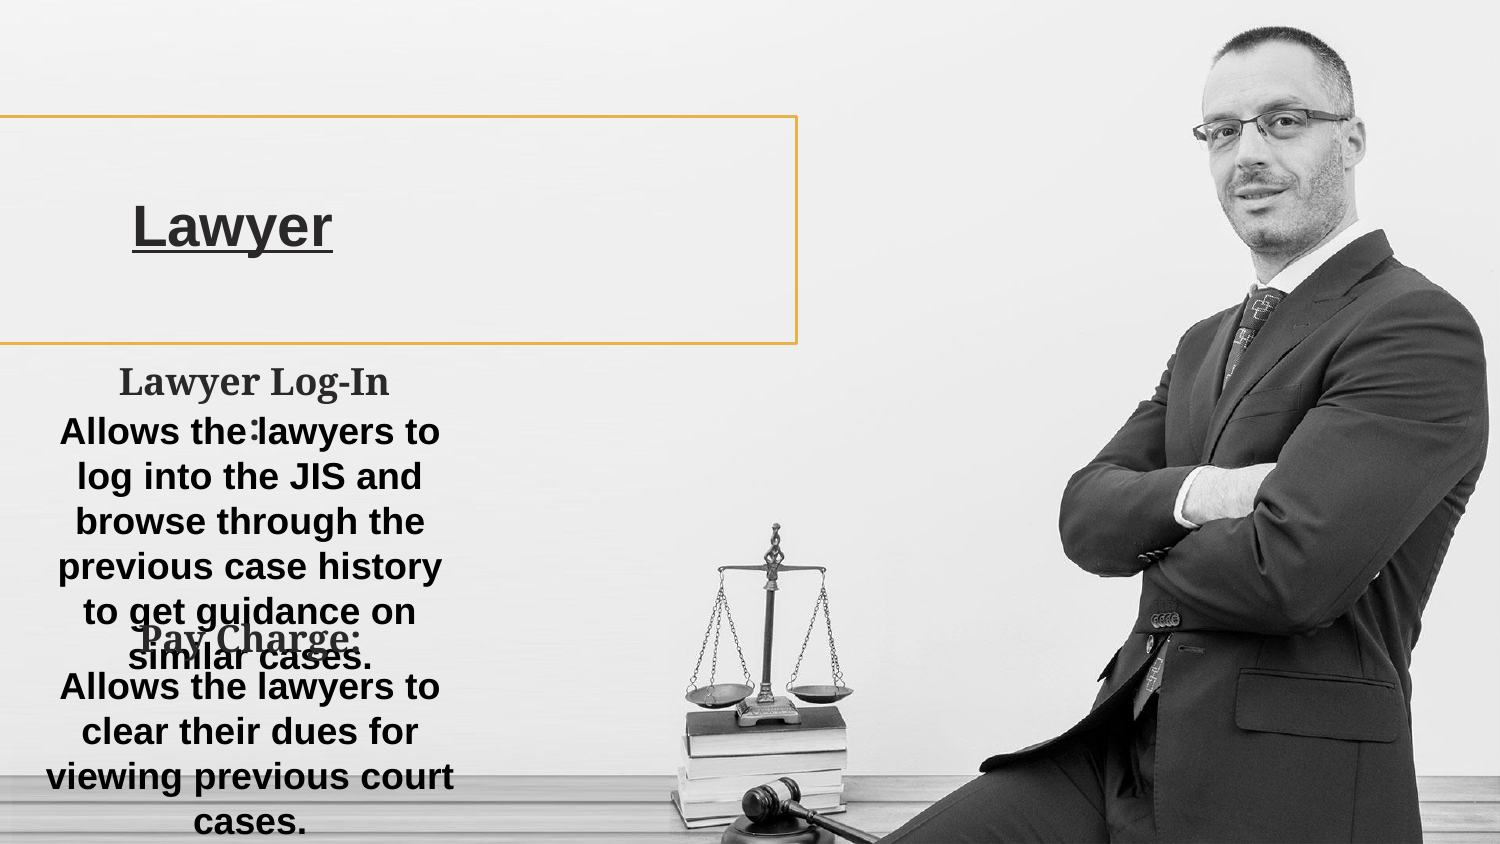

Lawyer
Lawyer Log-In :
Allows the lawyers to log into the JIS and browse through the previous case history to get guidance on similar cases.
Pay Charge:
Allows the lawyers to clear their dues for viewing previous court cases.